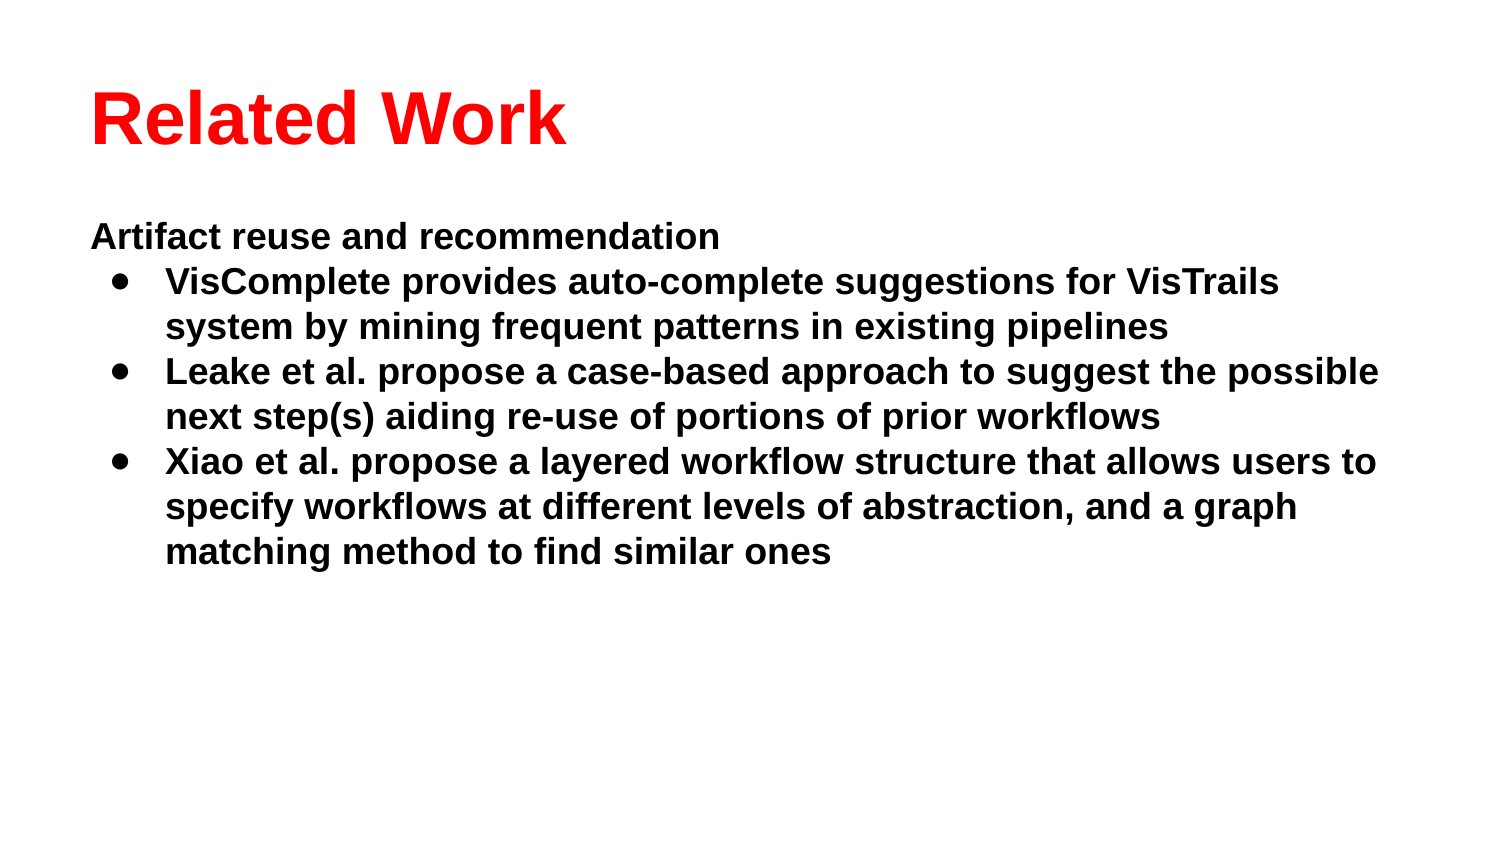

# Related Work
Artifact reuse and recommendation
VisComplete provides auto-complete suggestions for VisTrails system by mining frequent patterns in existing pipelines
Leake et al. propose a case-based approach to suggest the possible next step(s) aiding re-use of portions of prior workflows
Xiao et al. propose a layered workflow structure that allows users to specify workflows at different levels of abstraction, and a graph matching method to find similar ones